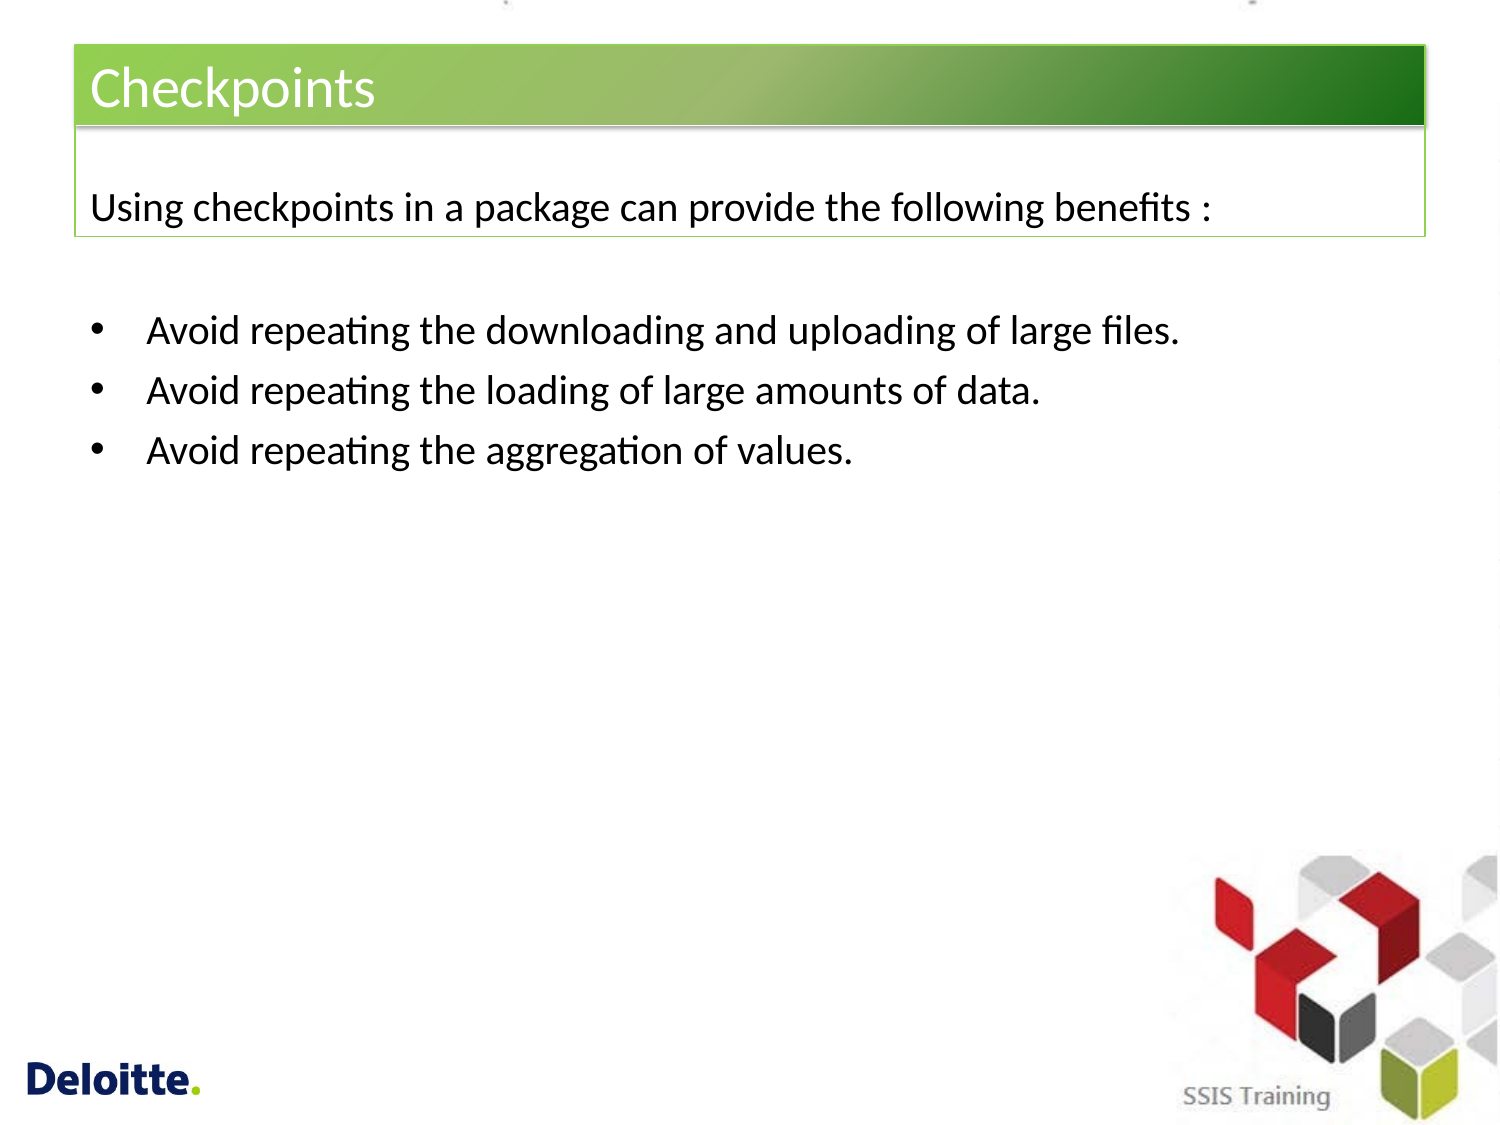

# Checkpoints
Using checkpoints in a package can provide the following benefits :

Avoid repeating the downloading and uploading of large files.
Avoid repeating the loading of large amounts of data.
Avoid repeating the aggregation of values.